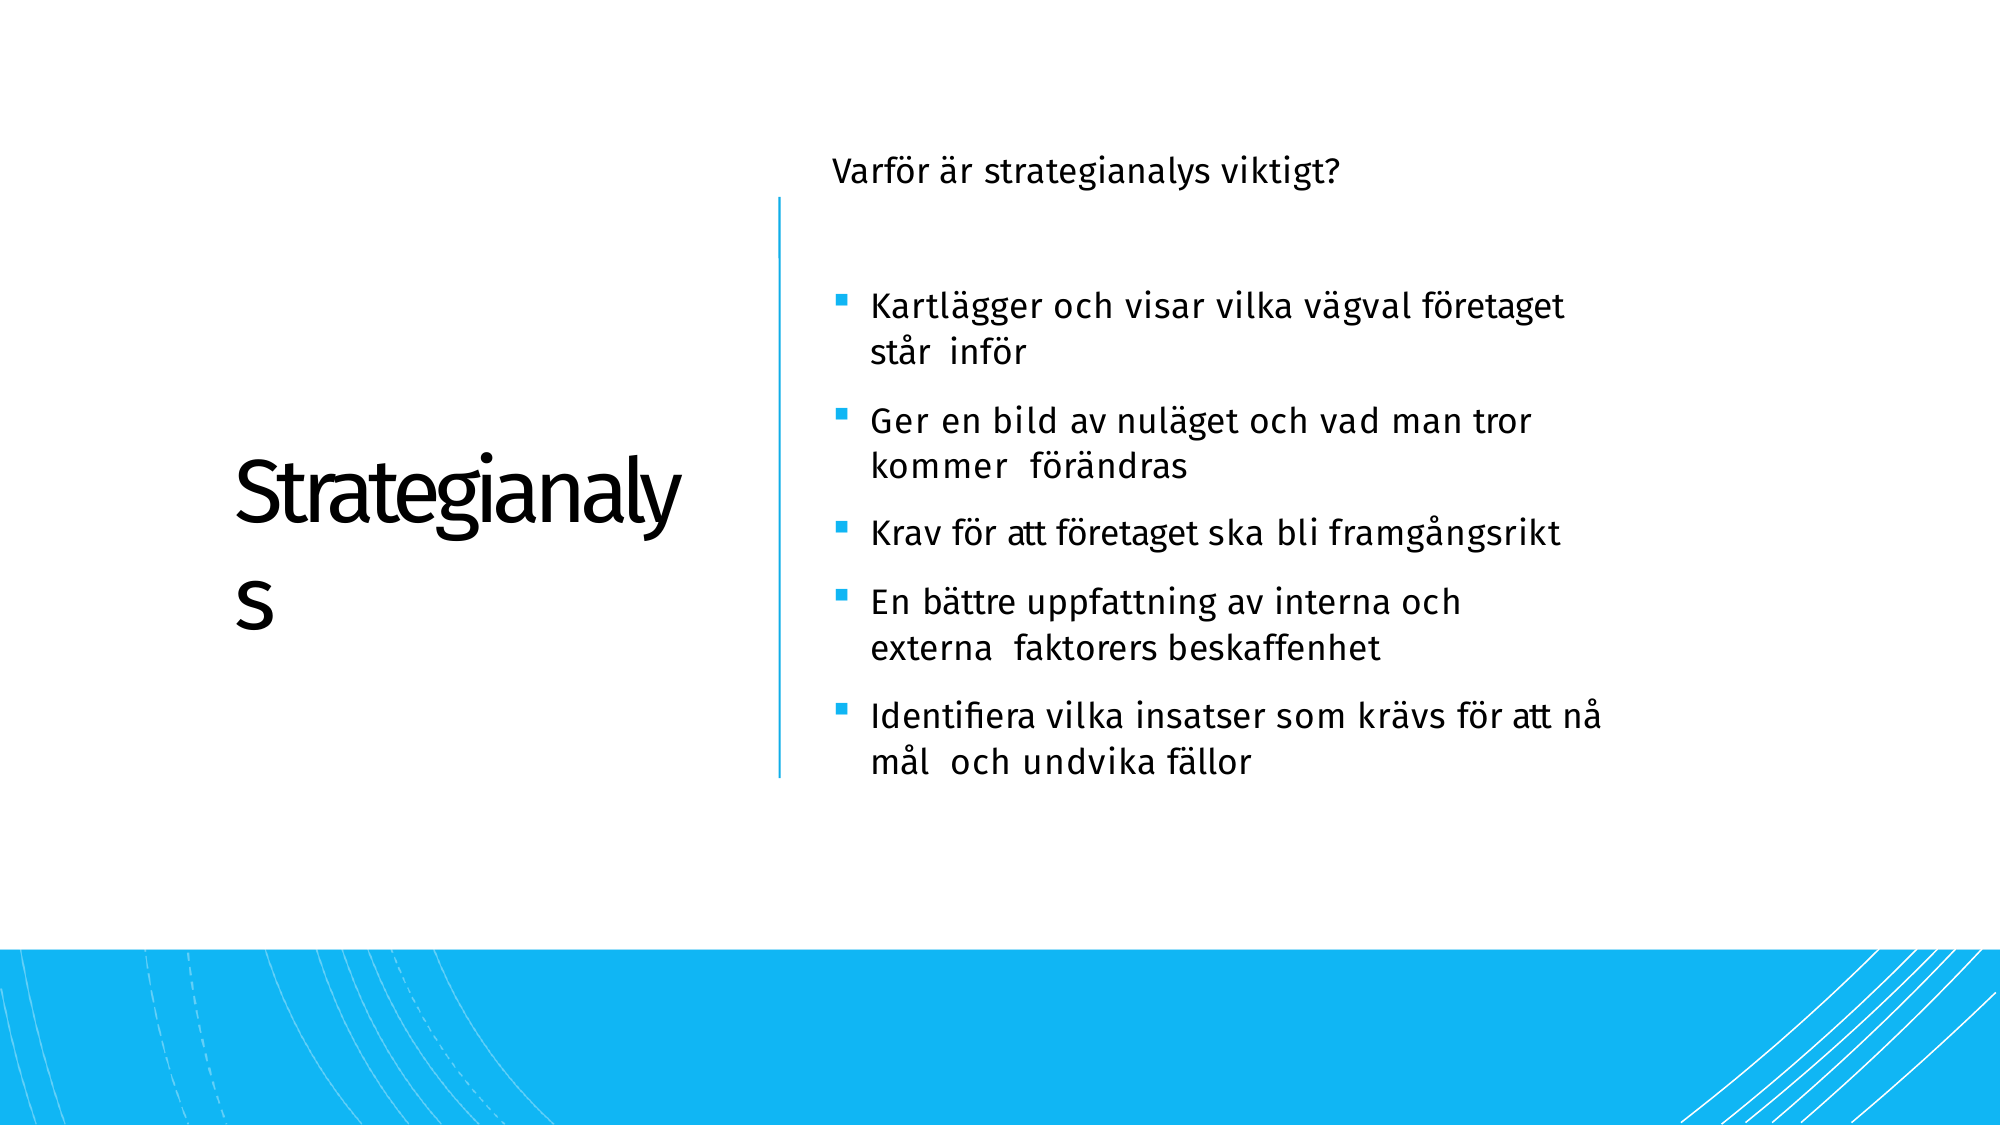

# Varför är strategianalys viktigt?

Kartlägger och visar vilka vägval företaget står  inför
Ger en bild av nuläget och vad man tror kommer  förändras
Krav för att företaget ska bli framgångsrikt
En bättre uppfattning av interna och externa  faktorers beskaffenhet
Identifiera vilka insatser som krävs för att nå mål  och undvika fällor
Strategianalys